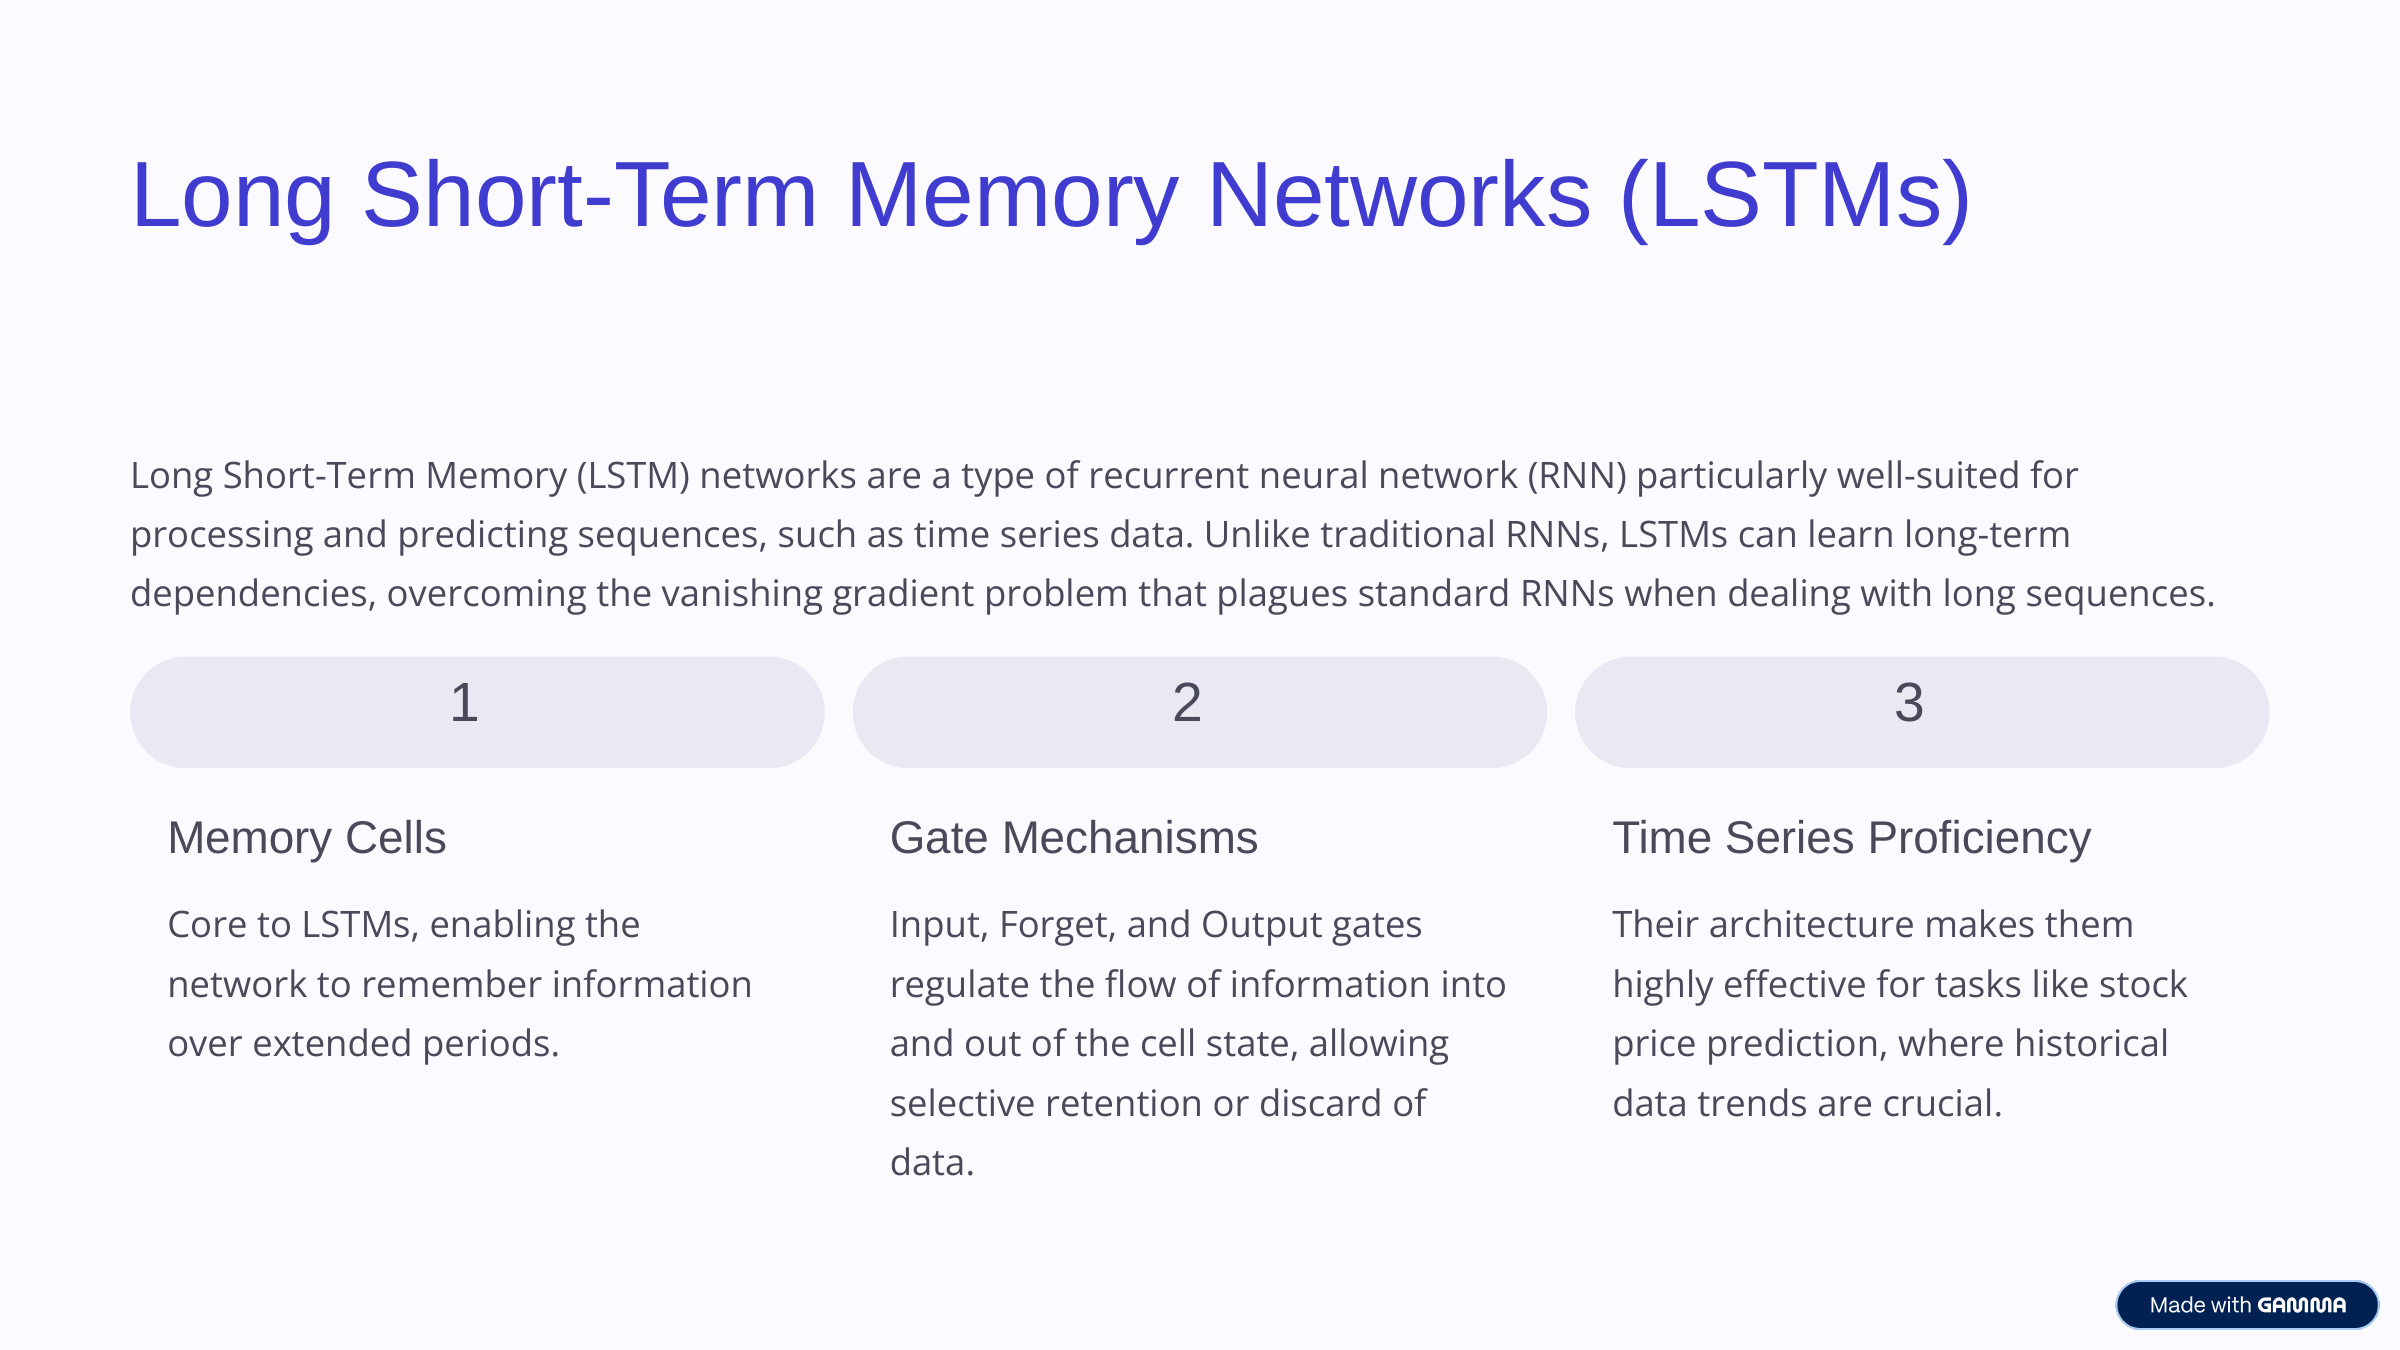

Long Short-Term Memory Networks (LSTMs)
Long Short-Term Memory (LSTM) networks are a type of recurrent neural network (RNN) particularly well-suited for processing and predicting sequences, such as time series data. Unlike traditional RNNs, LSTMs can learn long-term dependencies, overcoming the vanishing gradient problem that plagues standard RNNs when dealing with long sequences.

1
2
3
Memory Cells
Gate Mechanisms
Time Series Proficiency
Core to LSTMs, enabling the network to remember information over extended periods.
Input, Forget, and Output gates regulate the flow of information into and out of the cell state, allowing selective retention or discard of data.
Their architecture makes them highly effective for tasks like stock price prediction, where historical data trends are crucial.